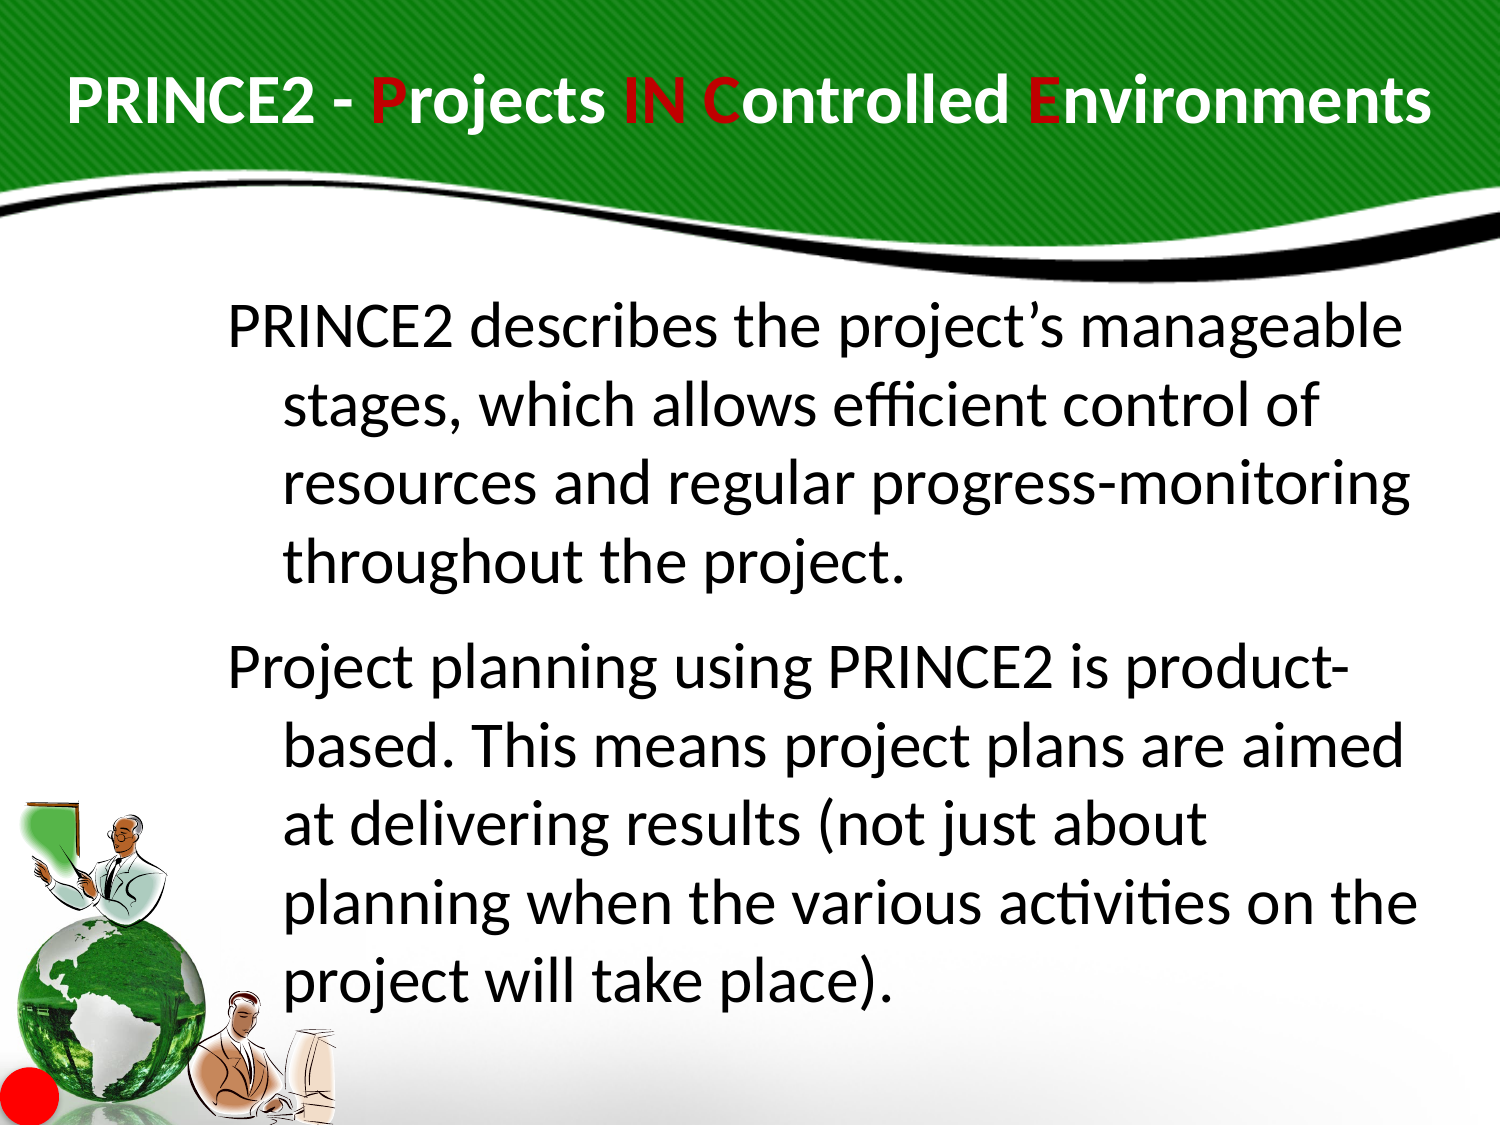

# PRINCE2 - Projects IN Controlled Environments
PRINCE2 describes the project’s manageable stages, which allows efficient control of resources and regular progress-monitoring throughout the project.

Project planning using PRINCE2 is product-based. This means project plans are aimed at delivering results (not just about planning when the various activities on the project will take place).